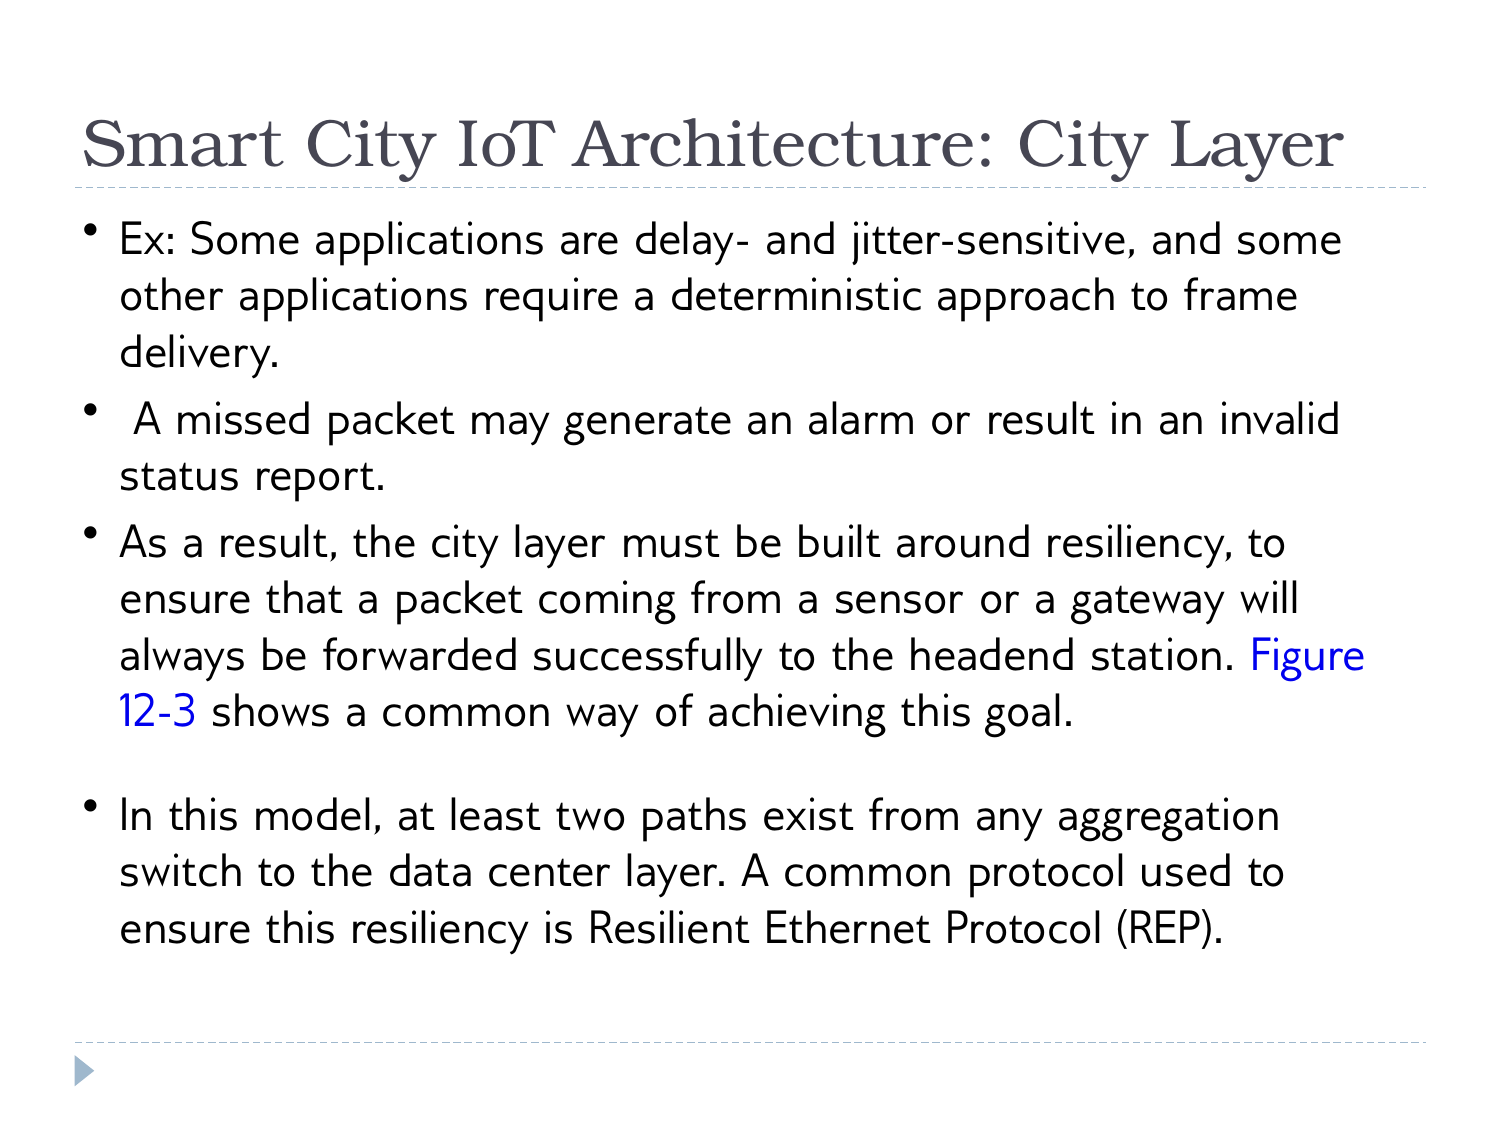

# Smart City IoT Architecture: City Layer

Ex: Some applications are delay- and jitter-sensitive, and some other applications require a deterministic approach to frame delivery.
 A missed packet may generate an alarm or result in an invalid status report.
As a result, the city layer must be built around resiliency, to ensure that a packet coming from a sensor or a gateway will always be forwarded successfully to the headend station. Figure 12-3 shows a common way of achieving this goal.

In this model, at least two paths exist from any aggregation switch to the data center layer. A common protocol used to ensure this resiliency is Resilient Ethernet Protocol (REP).